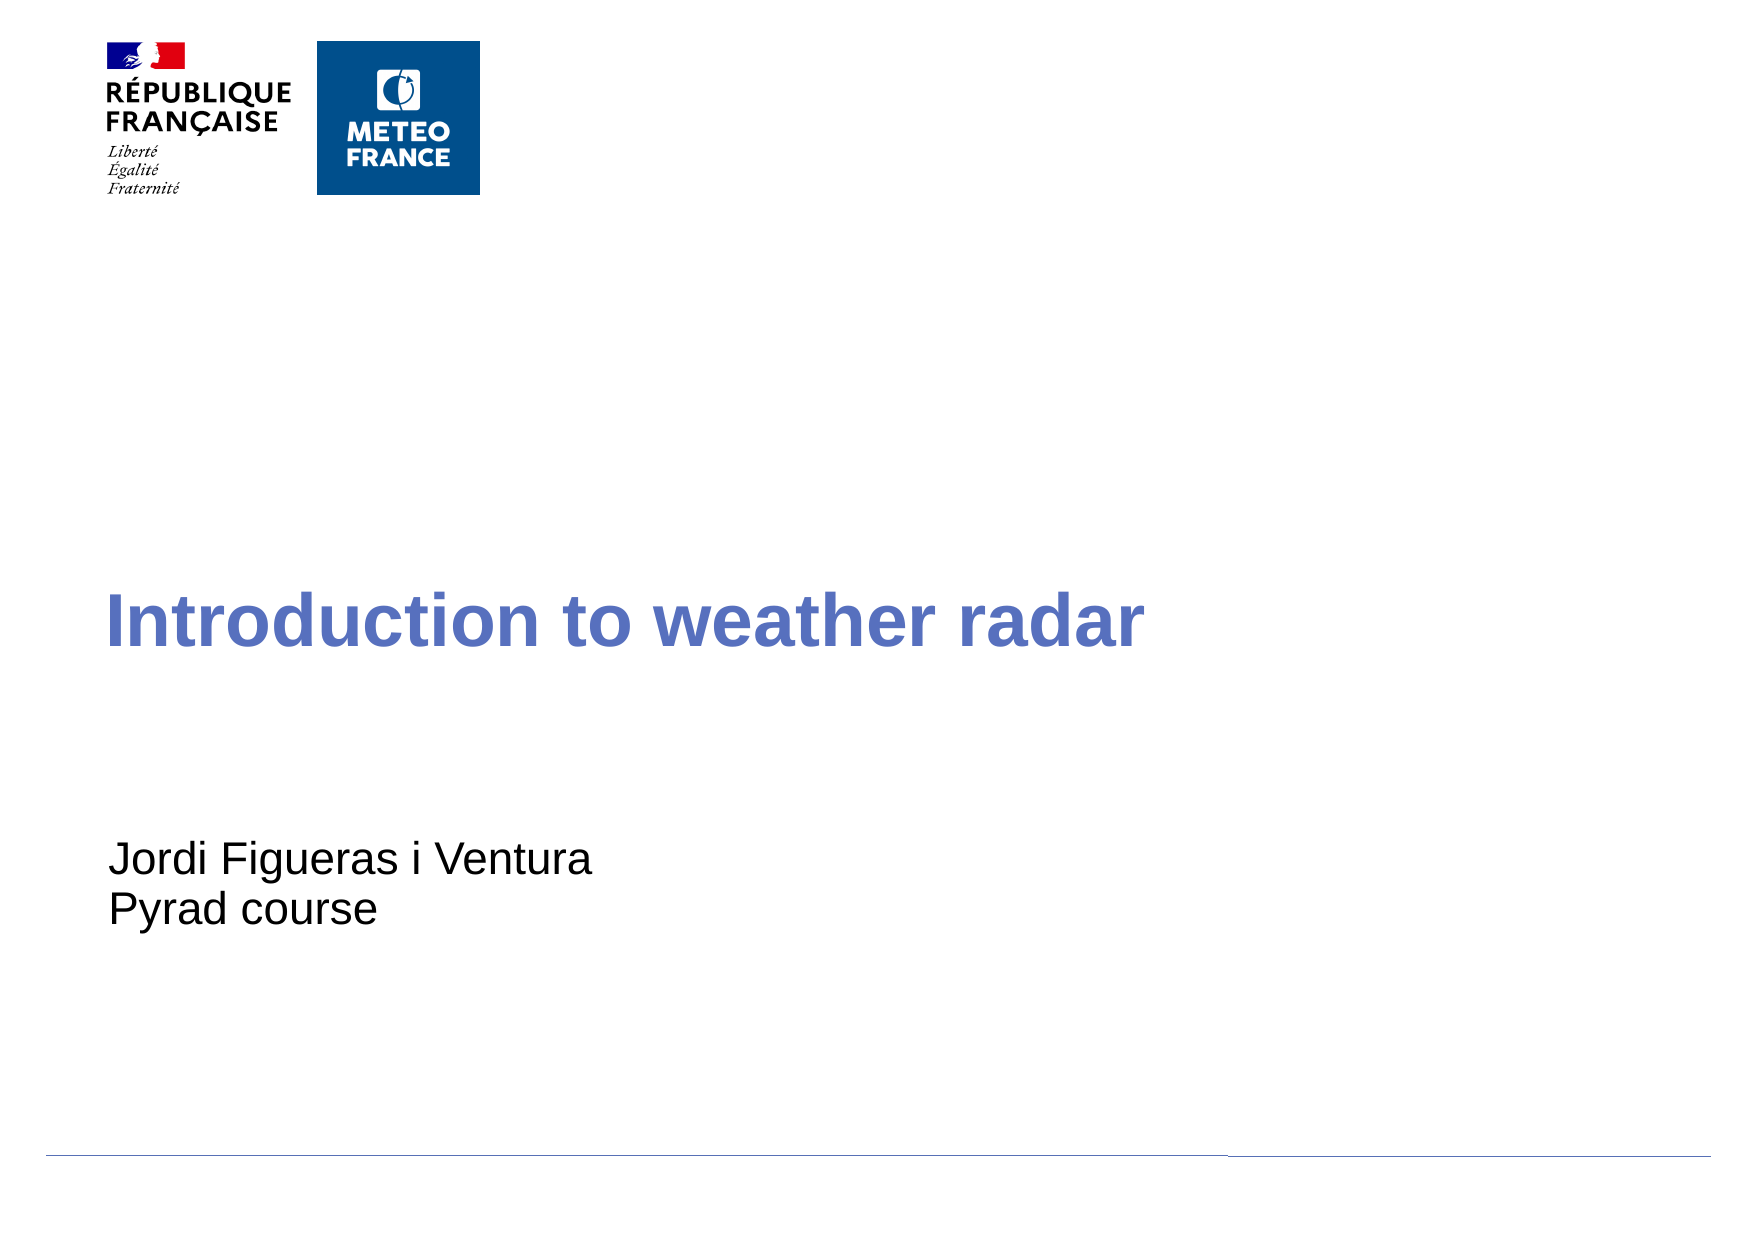

# Introduction to weather radar
Jordi Figueras i Ventura
Pyrad course